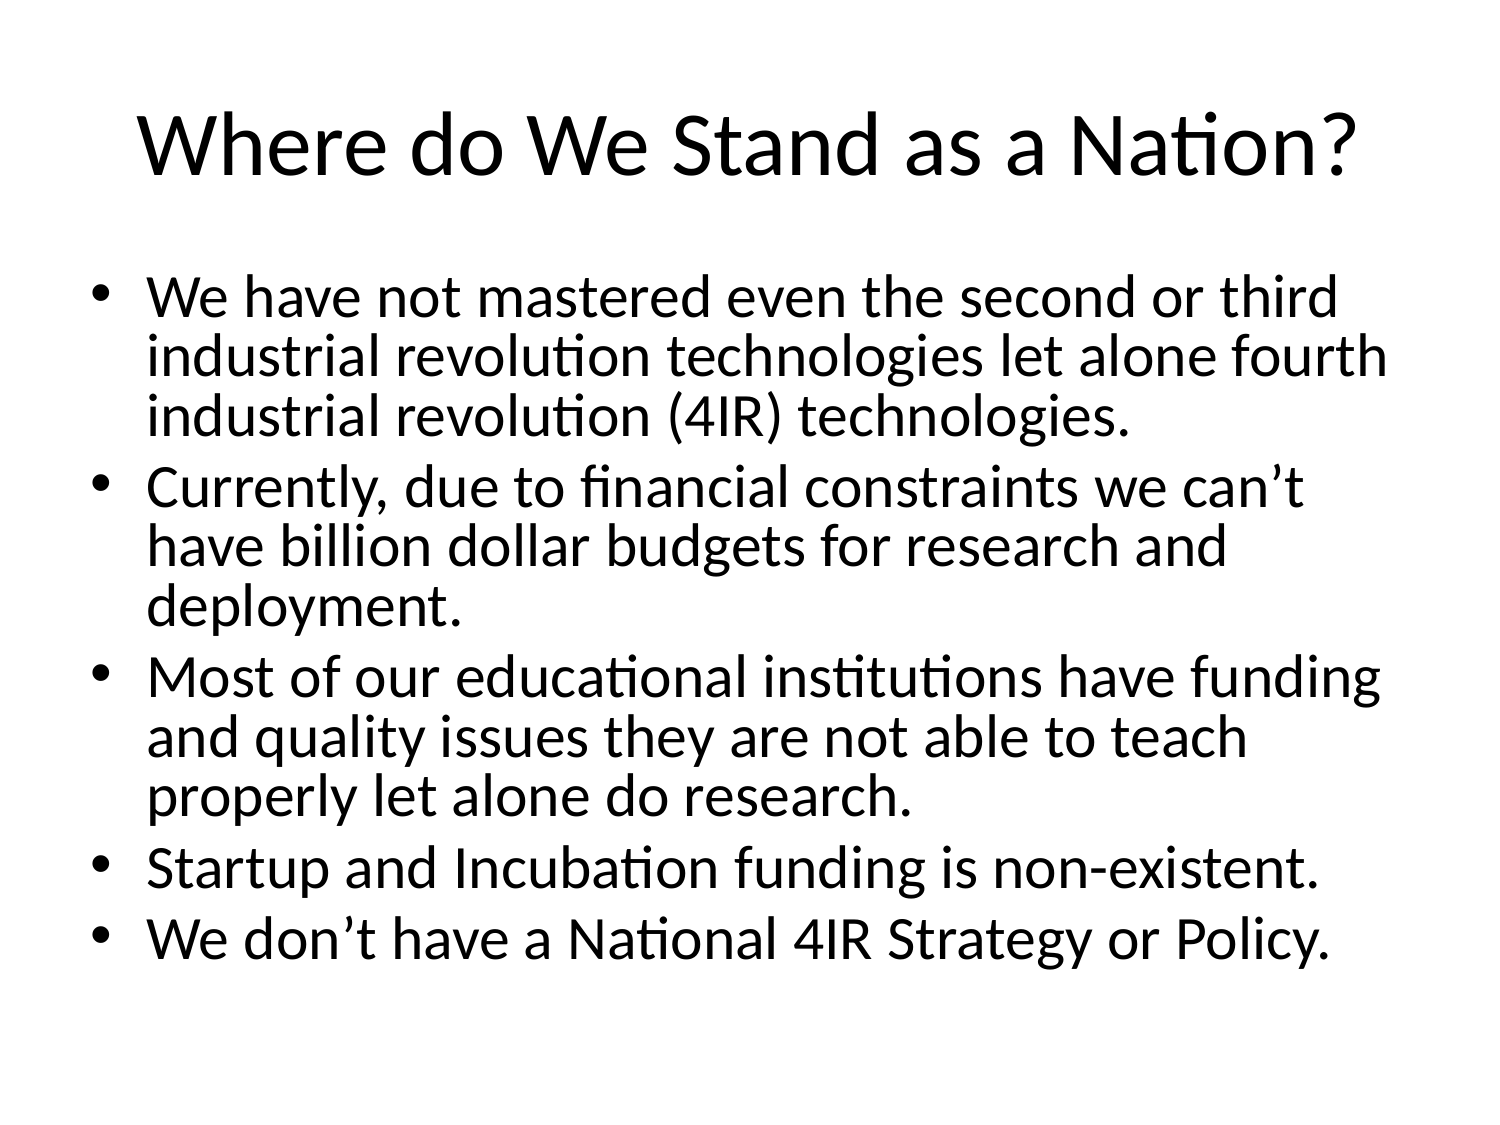

# Where do We Stand as a Nation?
We have not mastered even the second or third industrial revolution technologies let alone fourth industrial revolution (4IR) technologies.
Currently, due to financial constraints we can’t have billion dollar budgets for research and deployment.
Most of our educational institutions have funding and quality issues they are not able to teach properly let alone do research.
Startup and Incubation funding is non-existent.
We don’t have a National 4IR Strategy or Policy.